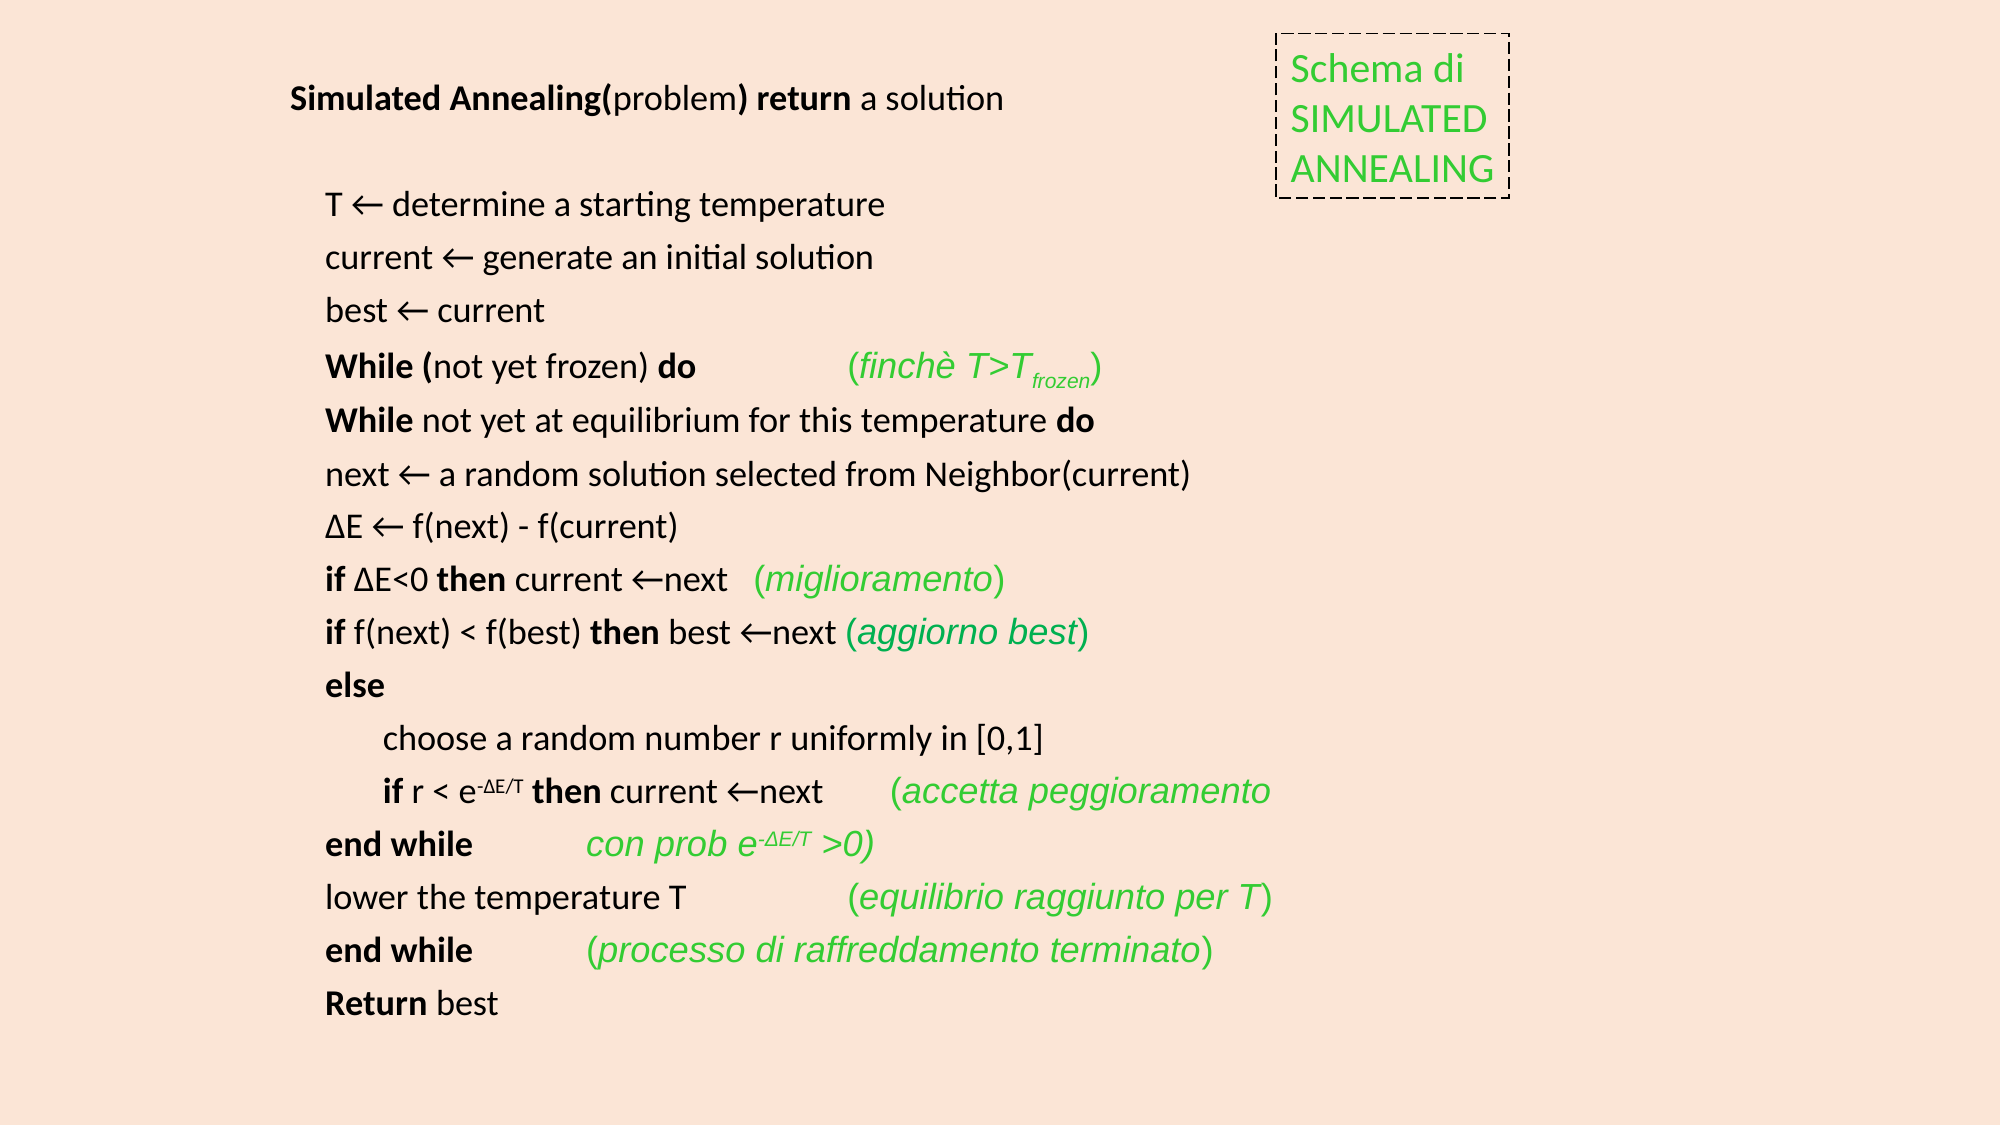

Schema di
SIMULATED
ANNEALING
Simulated Annealing(problem) return a solution

	T ← determine a starting temperature
	current ← generate an initial solution
	best ← current
	While (not yet frozen) do            	(finchè T>Tfrozen)
		While not yet at equilibrium for this temperature do
			next ← a random solution selected from Neighbor(current)
			ΔE ← f(next) - f(current)
			if ΔE<0 then current ←next   (miglioramento)
				if f(next) < f(best) then best ←next (aggiorno best)
			else
			       choose a random number r uniformly in [0,1]
			       if r < e-ΔE/T then current ←next        (accetta peggioramento
		end while					con prob e-ΔE/T >0)
		lower the temperature T	 	(equilibrio raggiunto per T)
	end while 				(processo di raffreddamento terminato)
	Return best